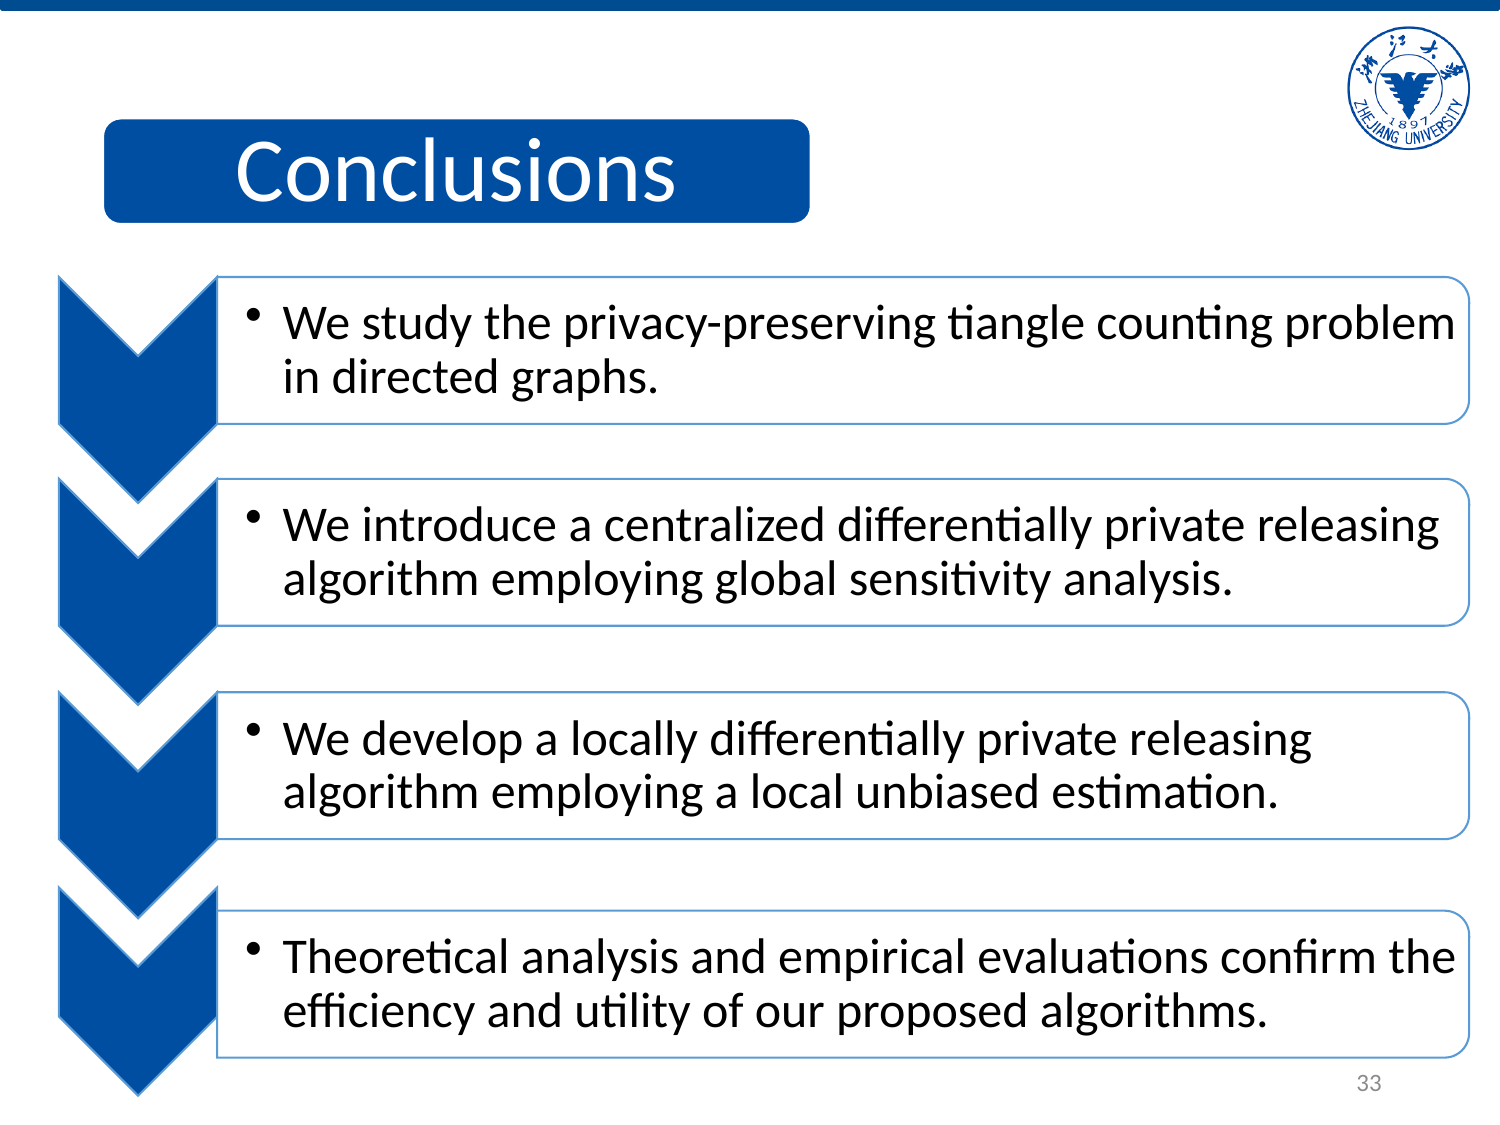

Conclusions

We study the privacy-preserving tiangle counting problem in directed graphs.

We introduce a centralized differentially private releasing algorithm employing global sensitivity analysis.

We develop a locally differentially private releasing algorithm employing a local unbiased estimation.

Theoretical analysis and empirical evaluations confirm the efficiency and utility of our proposed algorithms.
33